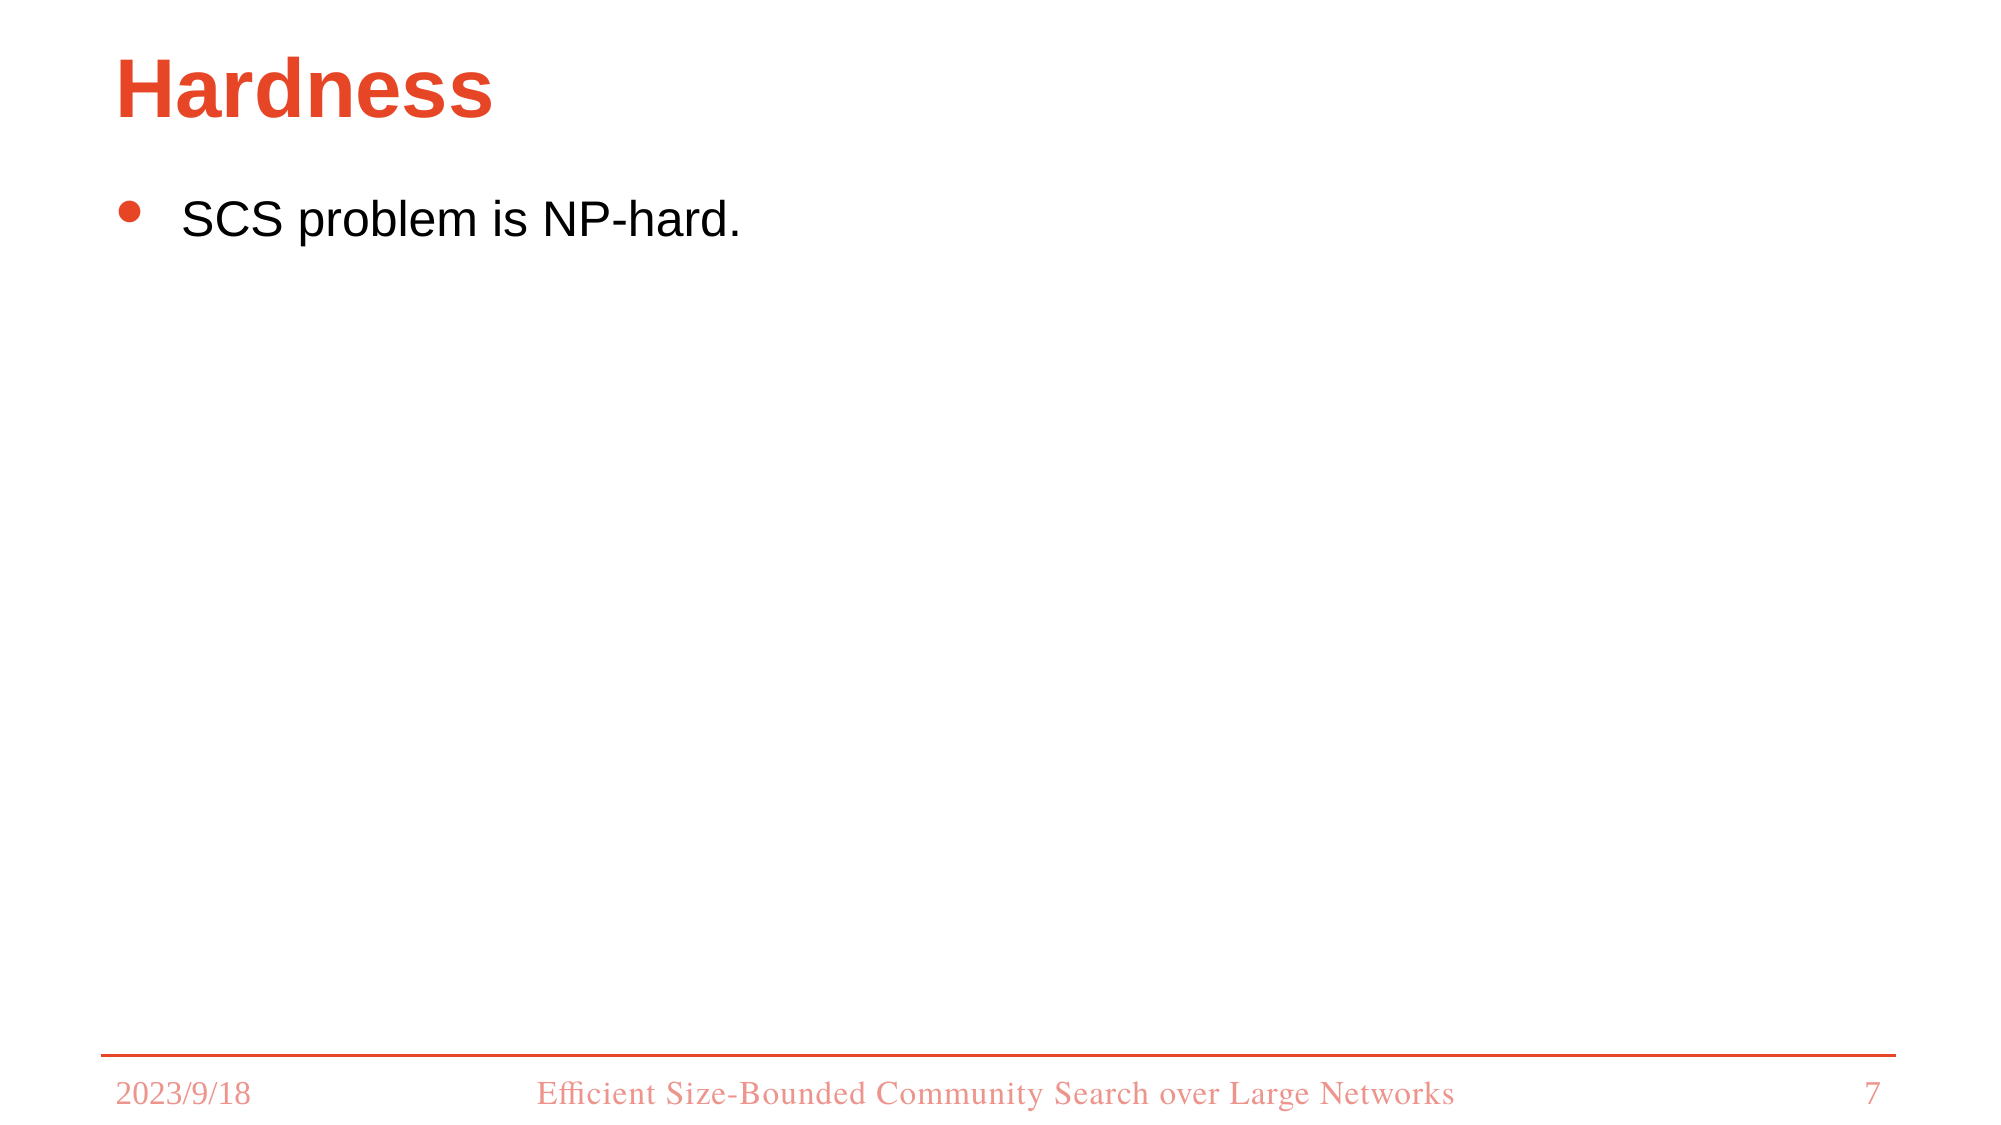

# Hardness
SCS problem is NP-hard.
7
2023/9/18
Efficient Size-Bounded Community Search over Large Networks